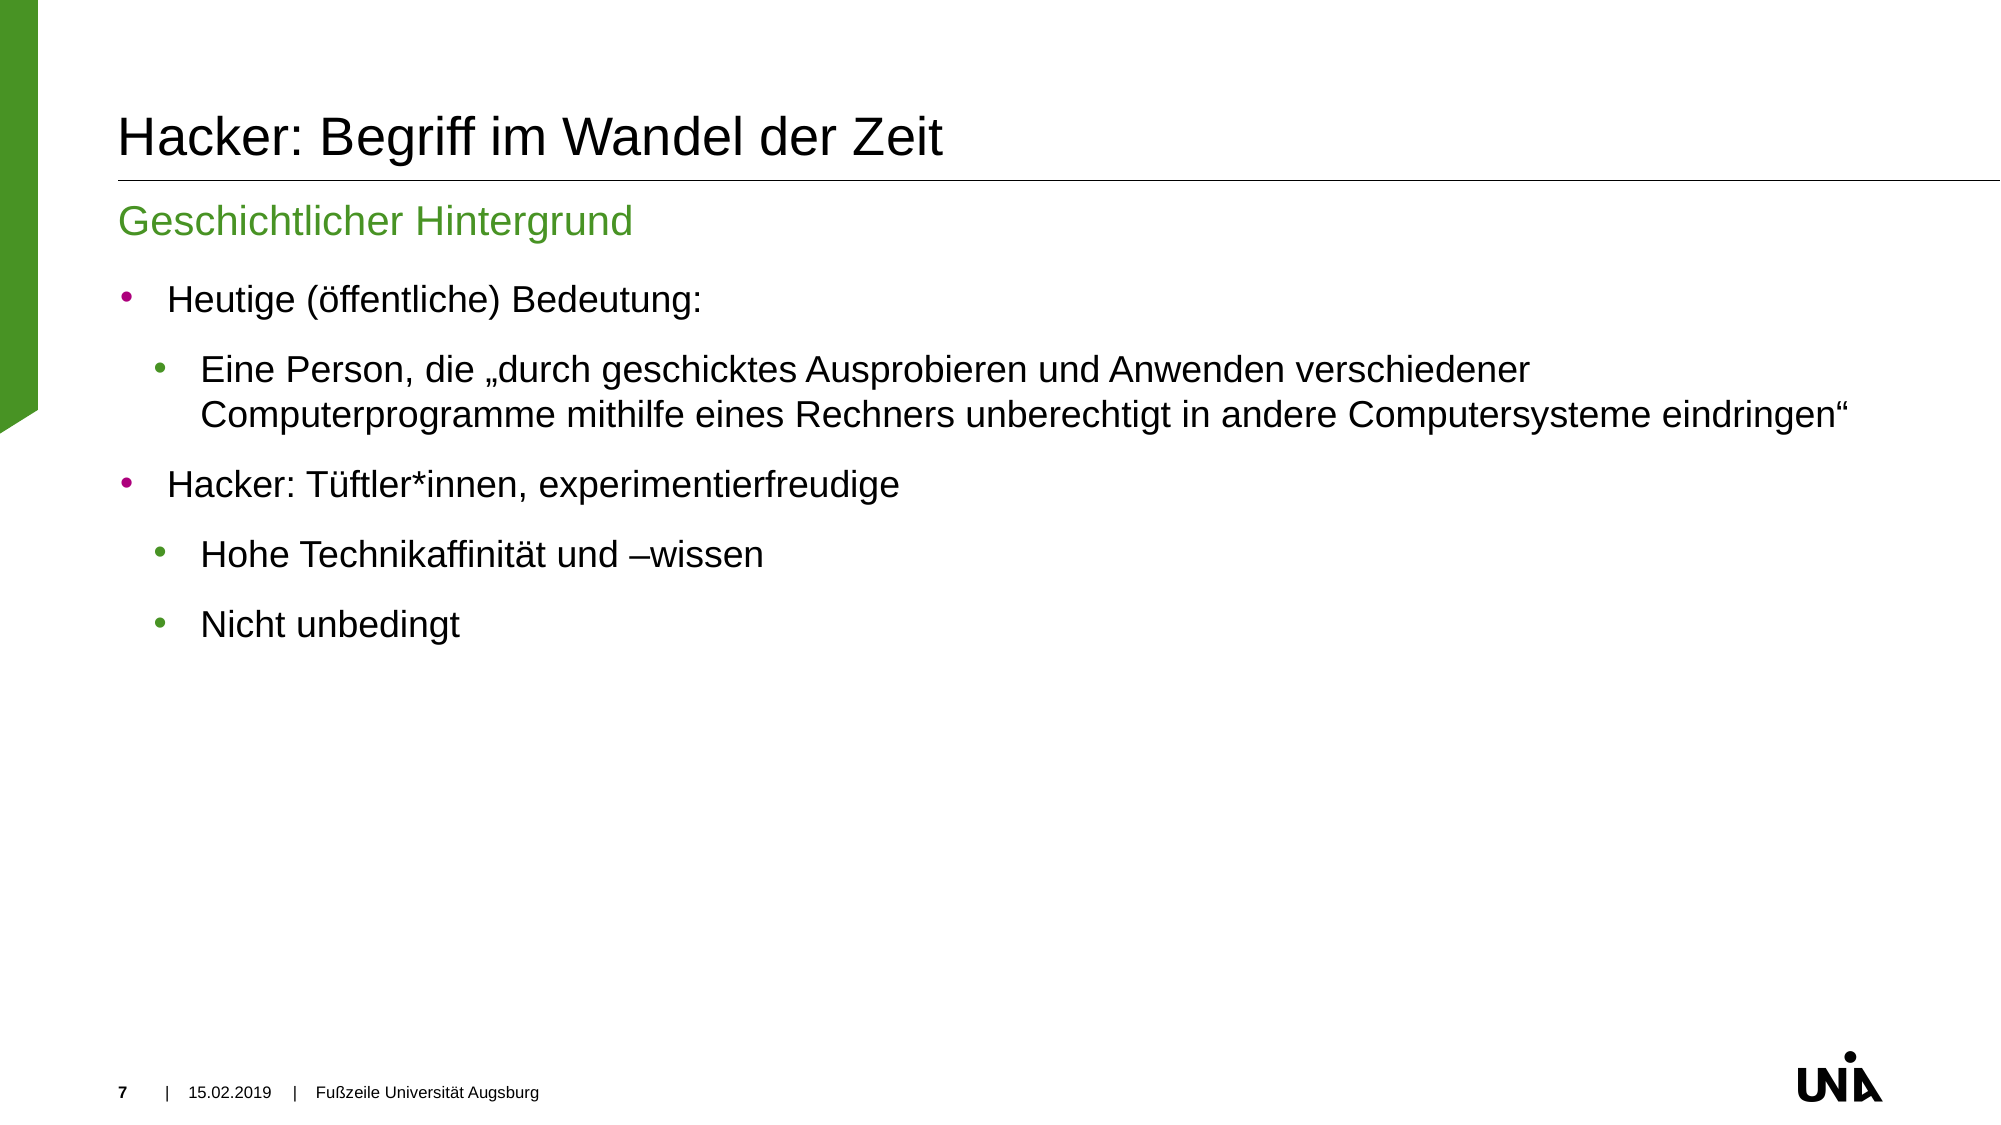

# Hacker: Begriff im Wandel der Zeit
Geschichtlicher Hintergrund

Heutige (öffentliche) Bedeutung:
Eine Person, die „durch geschicktes Ausprobieren und Anwenden verschiedener Computerprogramme mithilfe eines Rechners unberechtigt in andere Computersysteme eindringen“
Hacker: Tüftler*innen, experimentierfreudige
Hohe Technikaffinität und –wissen
Nicht unbedingt
7
|    15.02.2019
|    Fußzeile Universität Augsburg